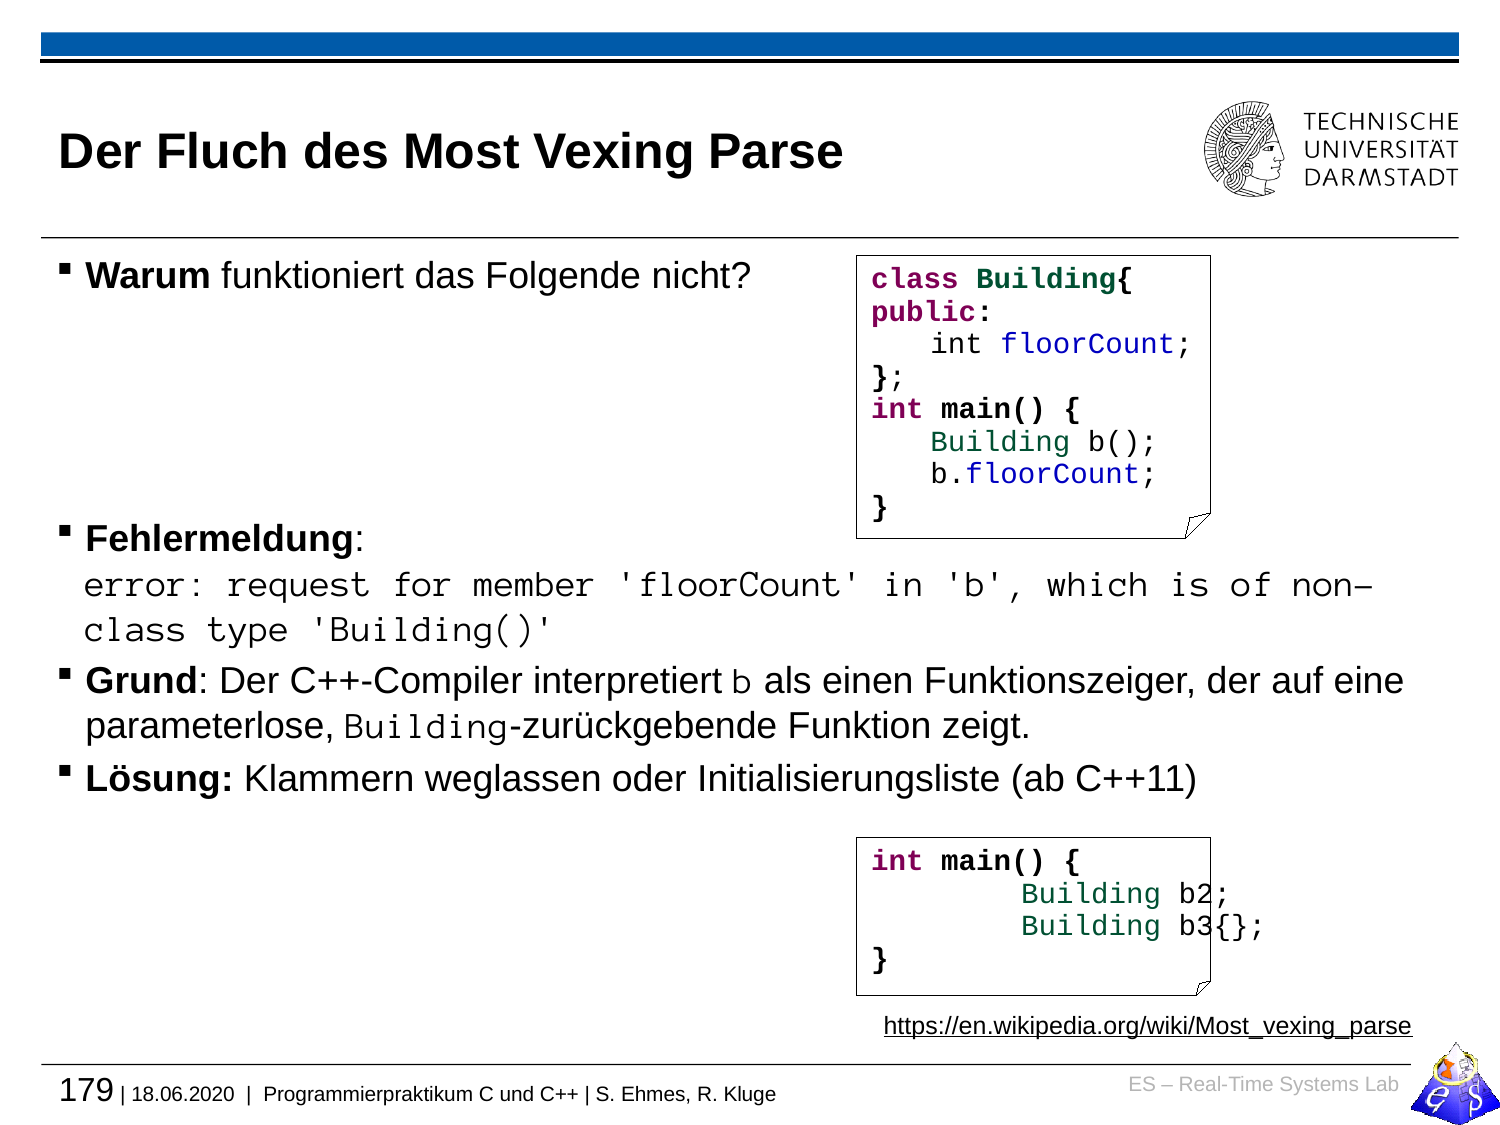

# Der Fluch des Most Vexing Parse
Warum funktioniert das Folgende nicht?

Fehlermeldung:
error: request for member 'floorCount' in 'b', which is of non-class type 'Building()'
Grund: Der C++-Compiler interpretiert b als einen Funktionszeiger, der auf eine parameterlose, Building-zurückgebende Funktion zeigt.
Lösung: Klammern weglassen oder Initialisierungsliste (ab C++11)
class Building{
public:
	int floorCount;
};
int main() {
	Building b();
	b.floorCount;
}
int main() {
	Building b2;
	Building b3{};
}
https://en.wikipedia.org/wiki/Most_vexing_parse